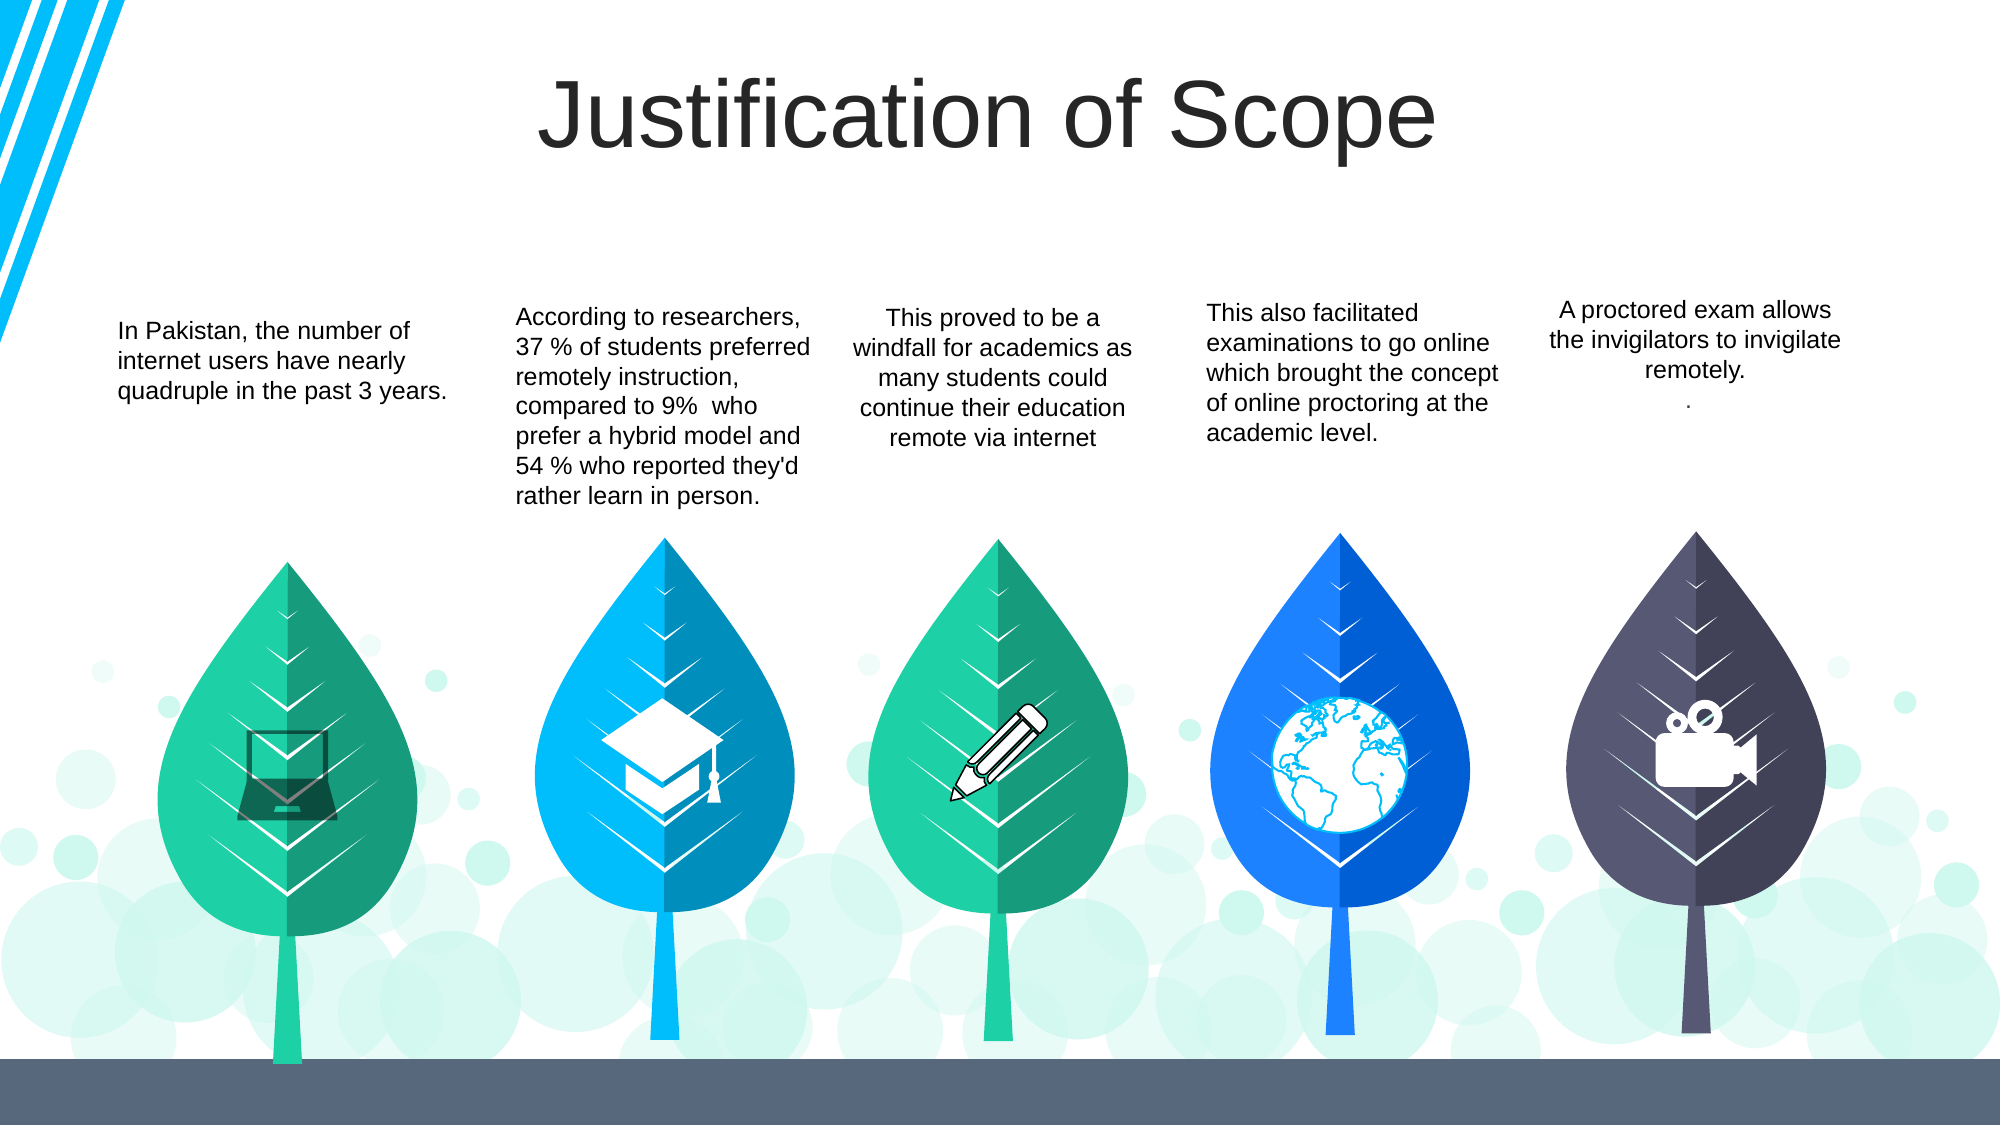

Justification of Scope

According to researchers, 37 % of students preferred remotely instruction, compared to 9%  who prefer a hybrid model and 54 % who reported they'd rather learn in person.

This proved to be a windfall for academics as many students could continue their education remote via internet

In Pakistan, the number of internet users have nearly quadruple in the past 3 years.
A proctored exam allows the invigilators to invigilate remotely.
.
This also facilitated examinations to go online which brought the concept of online proctoring at the academic level.